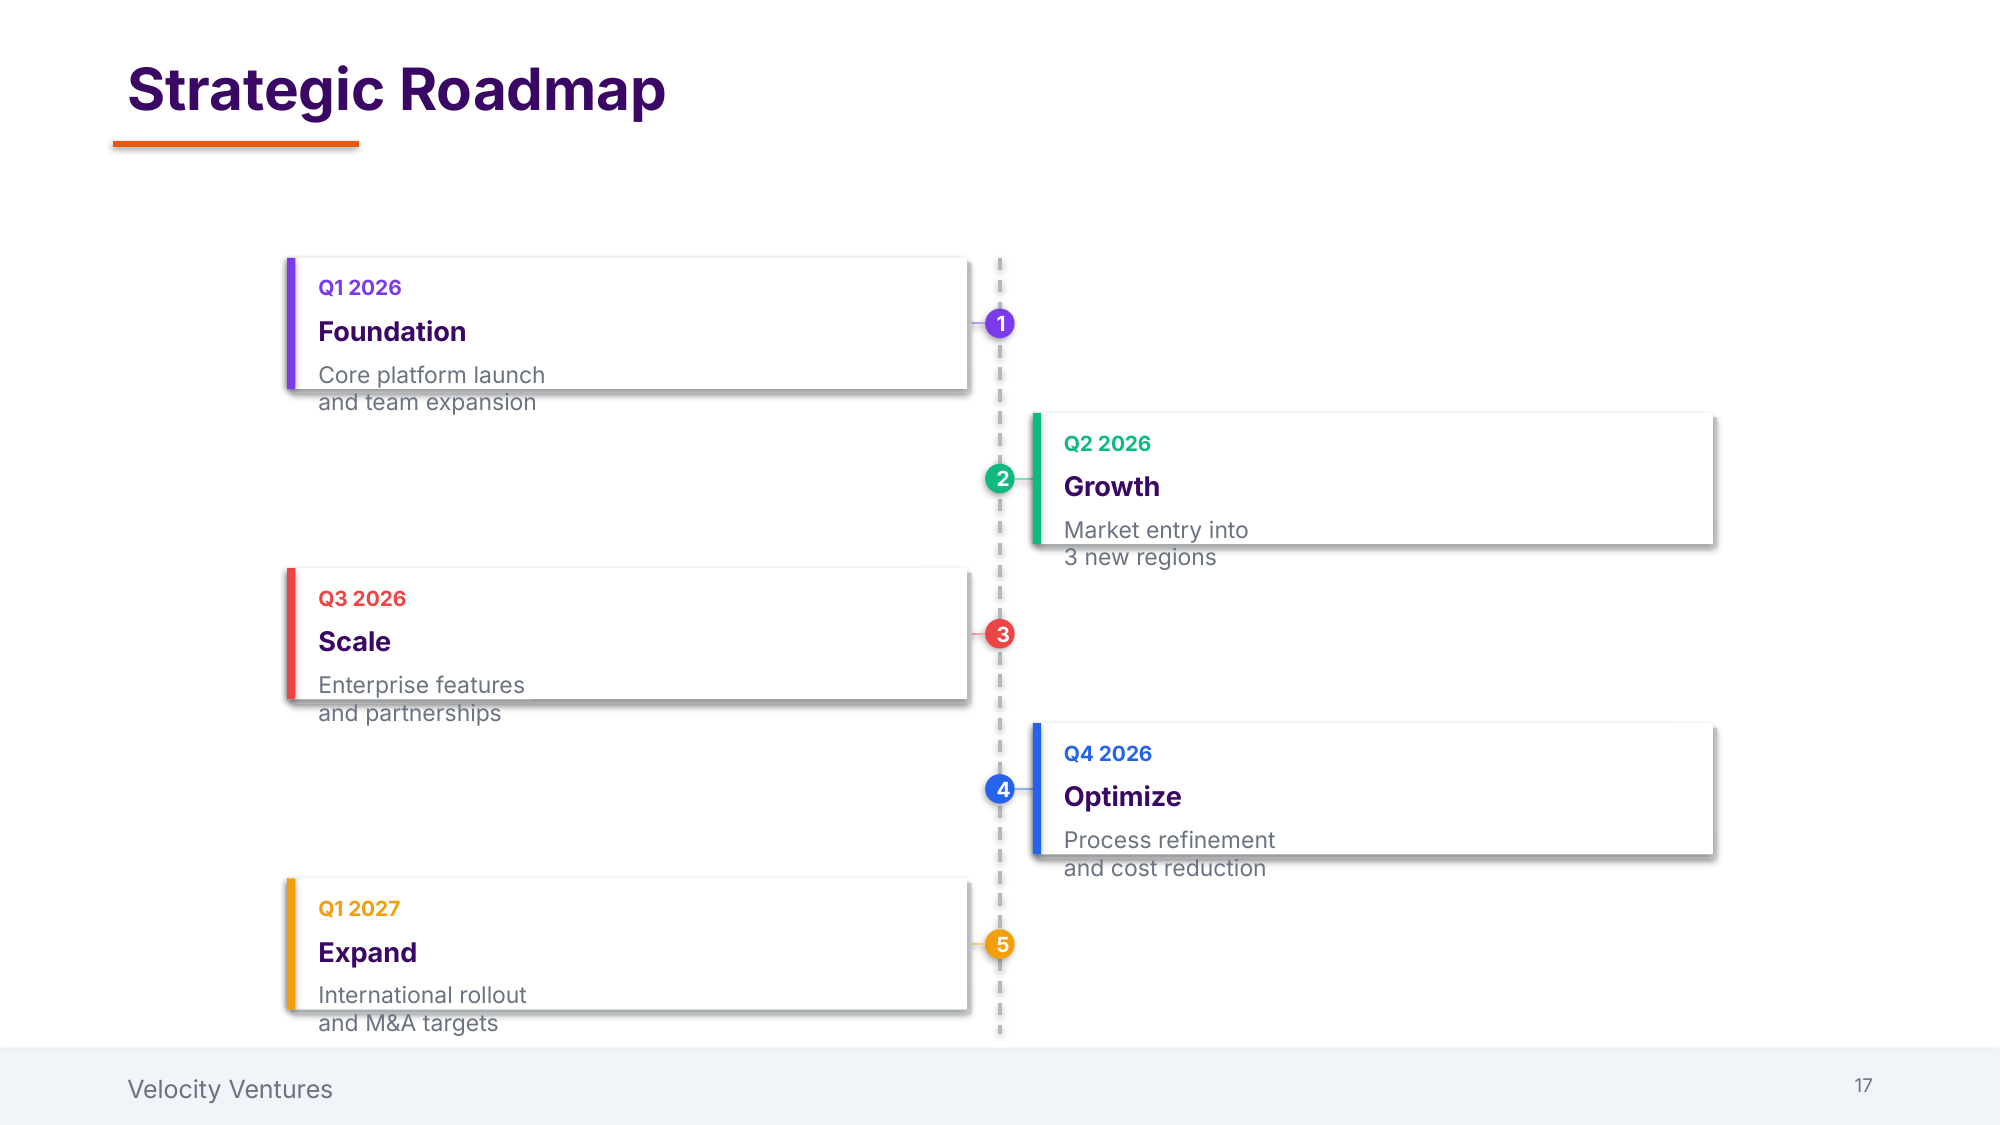

Strategic Roadmap

Q1 2026
Foundation

1
Core platform launch
and team expansion

Q2 2026
Growth

2
Market entry into
3 new regions

Q3 2026
Scale

3
Enterprise features
and partnerships

Q4 2026
Optimize

4
Process refinement
and cost reduction

Q1 2027
Expand

5
International rollout
and M&A targets

Velocity Ventures
17